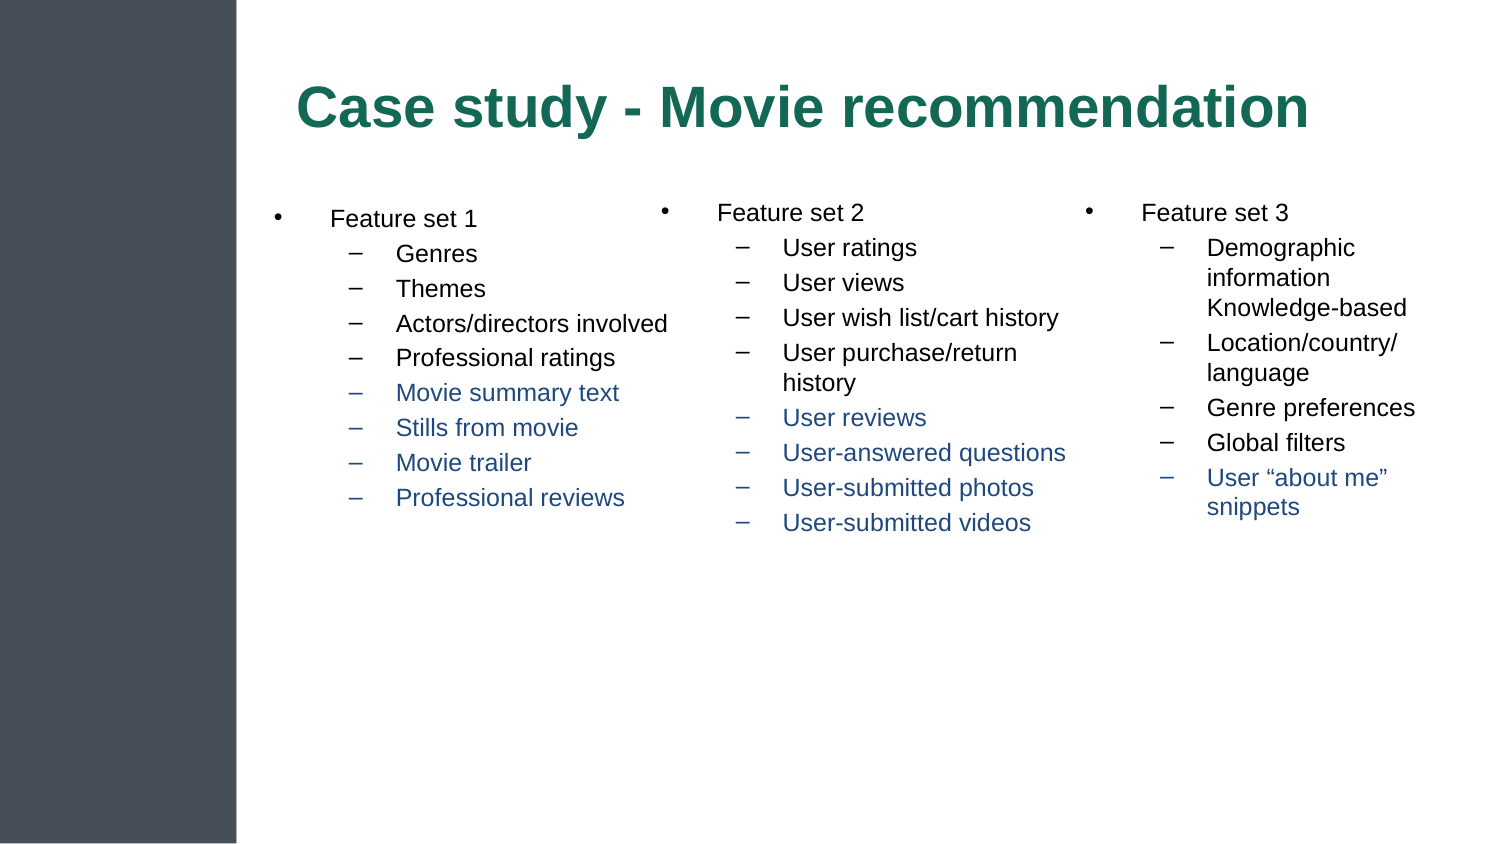

# Case study - Movie recommendation
Feature set 2
User ratings
User views
User wish list/cart history
User purchase/return history
User reviews
User-answered questions
User-submitted photos
User-submitted videos
Feature set 3
Demographic information Knowledge-based
Location/country/language
Genre preferences
Global filters
User “about me” snippets

Feature set 1
Genres
Themes
Actors/directors involved
Professional ratings
Movie summary text
Stills from movie
Movie trailer
Professional reviews